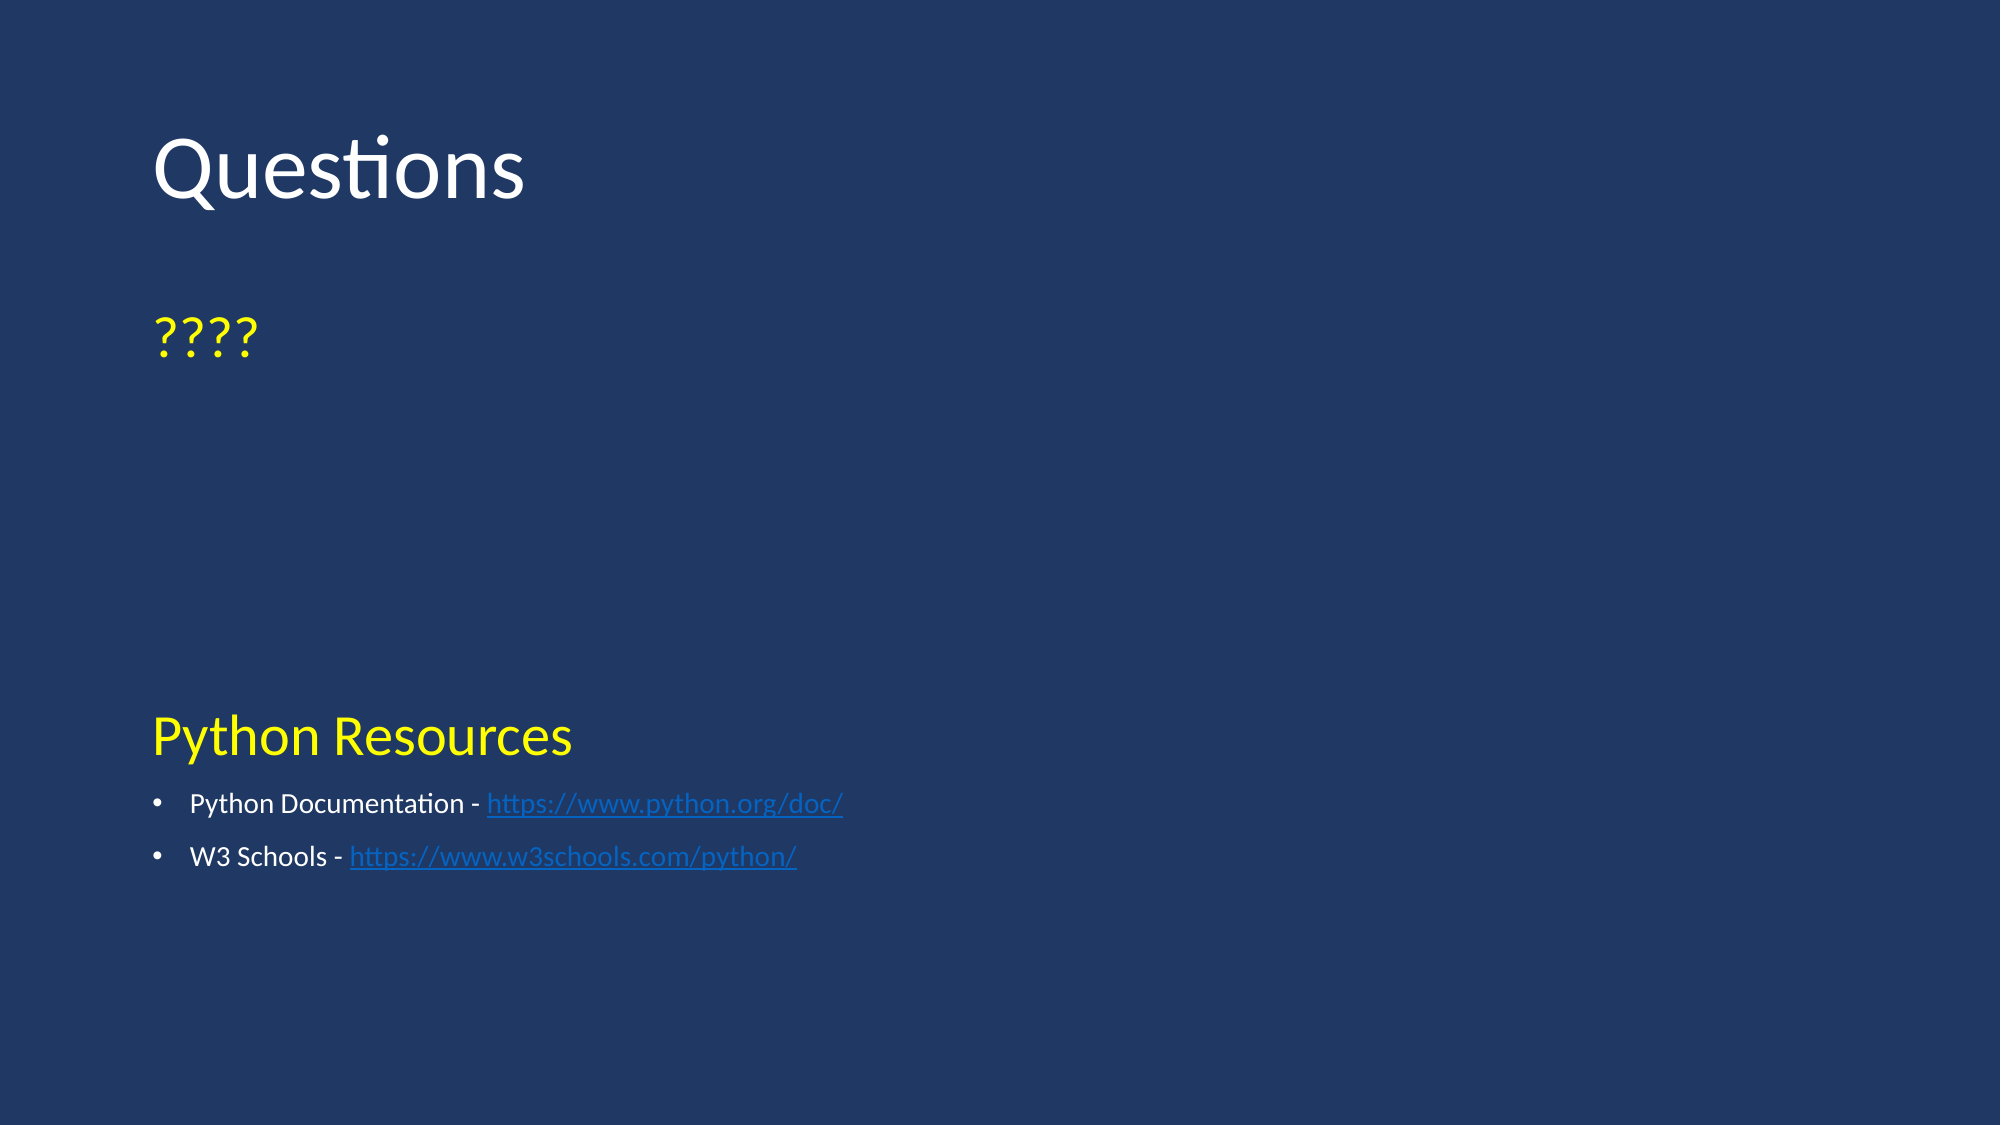

# Questions
????

Python Resources
Python Documentation - https://www.python.org/doc/
W3 Schools - https://www.w3schools.com/python/